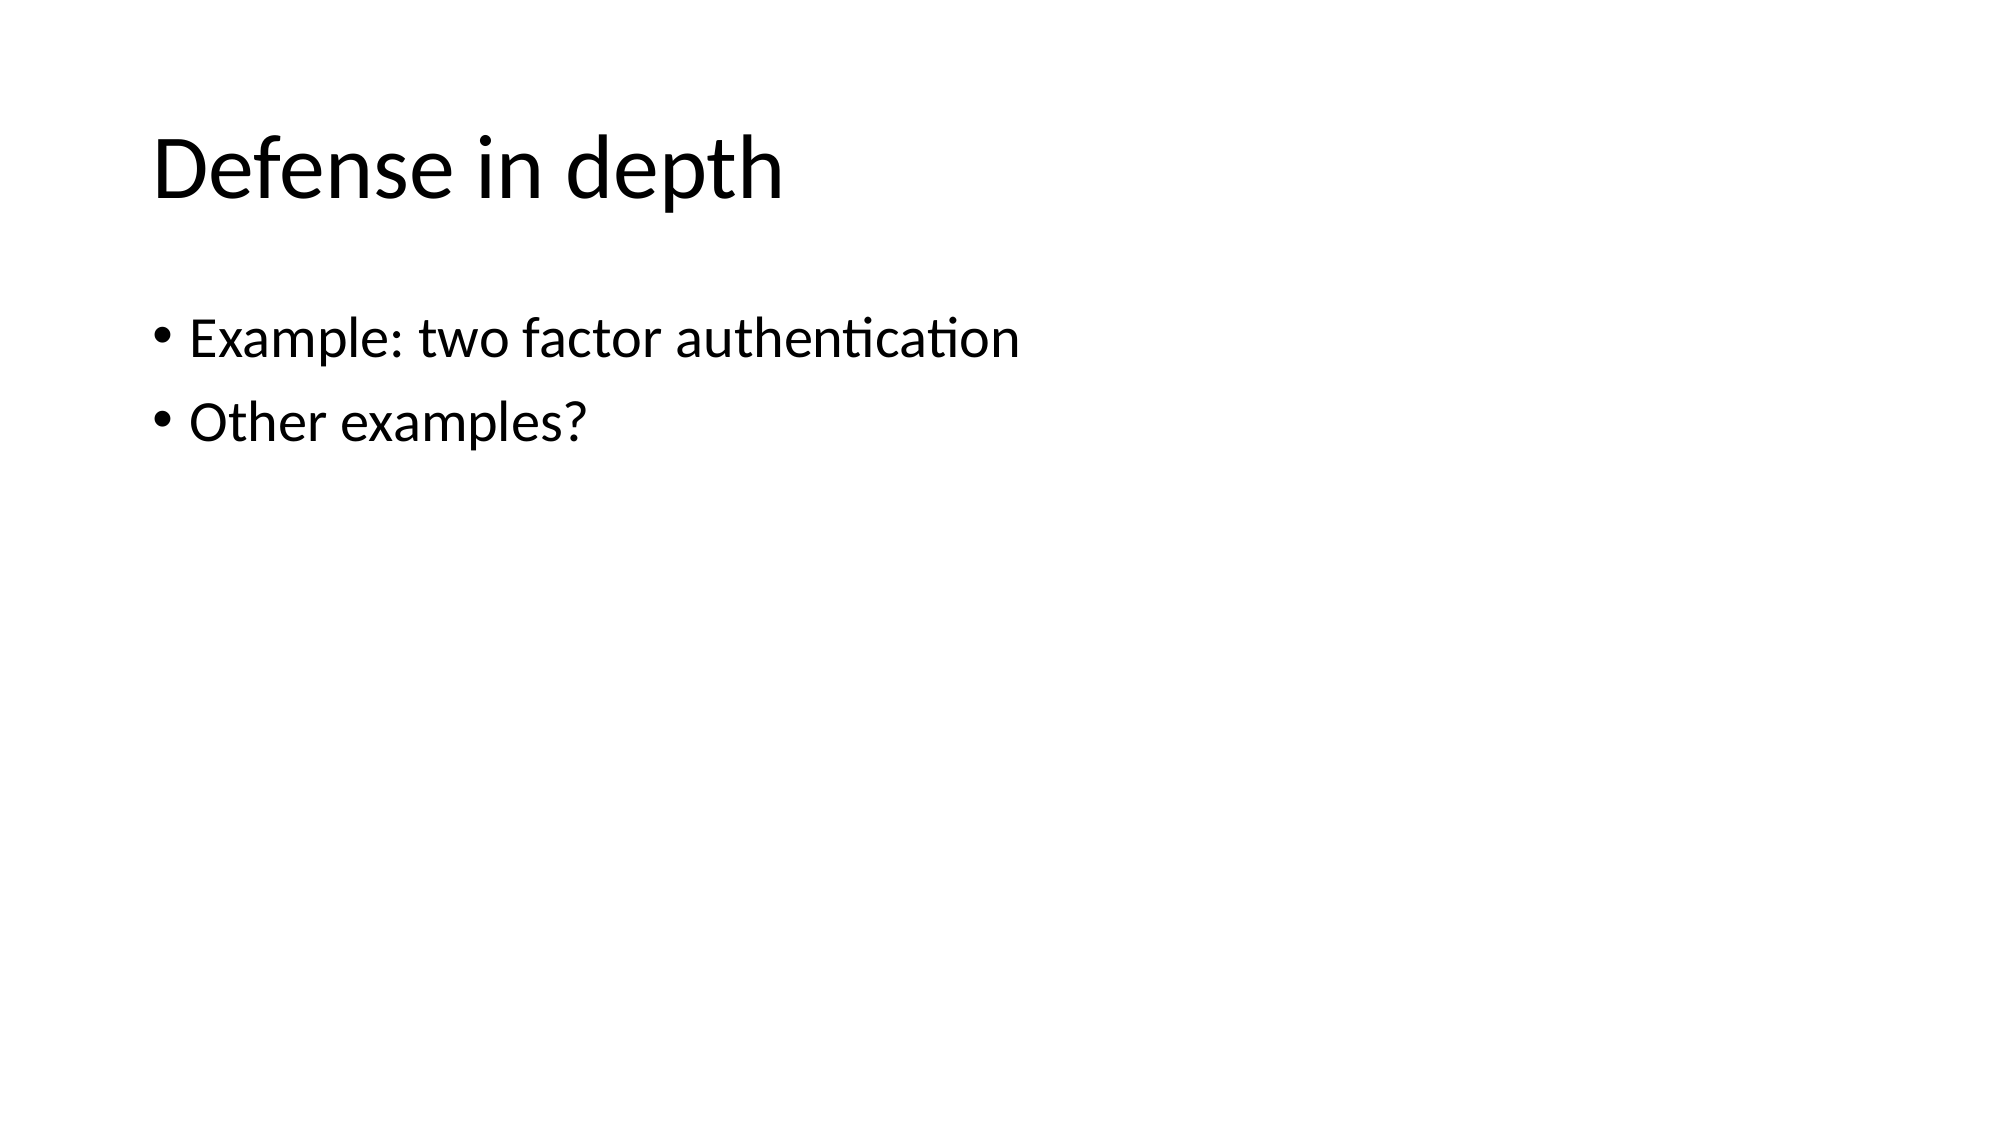

# Defense in depth
Example: two factor authentication
Other examples?